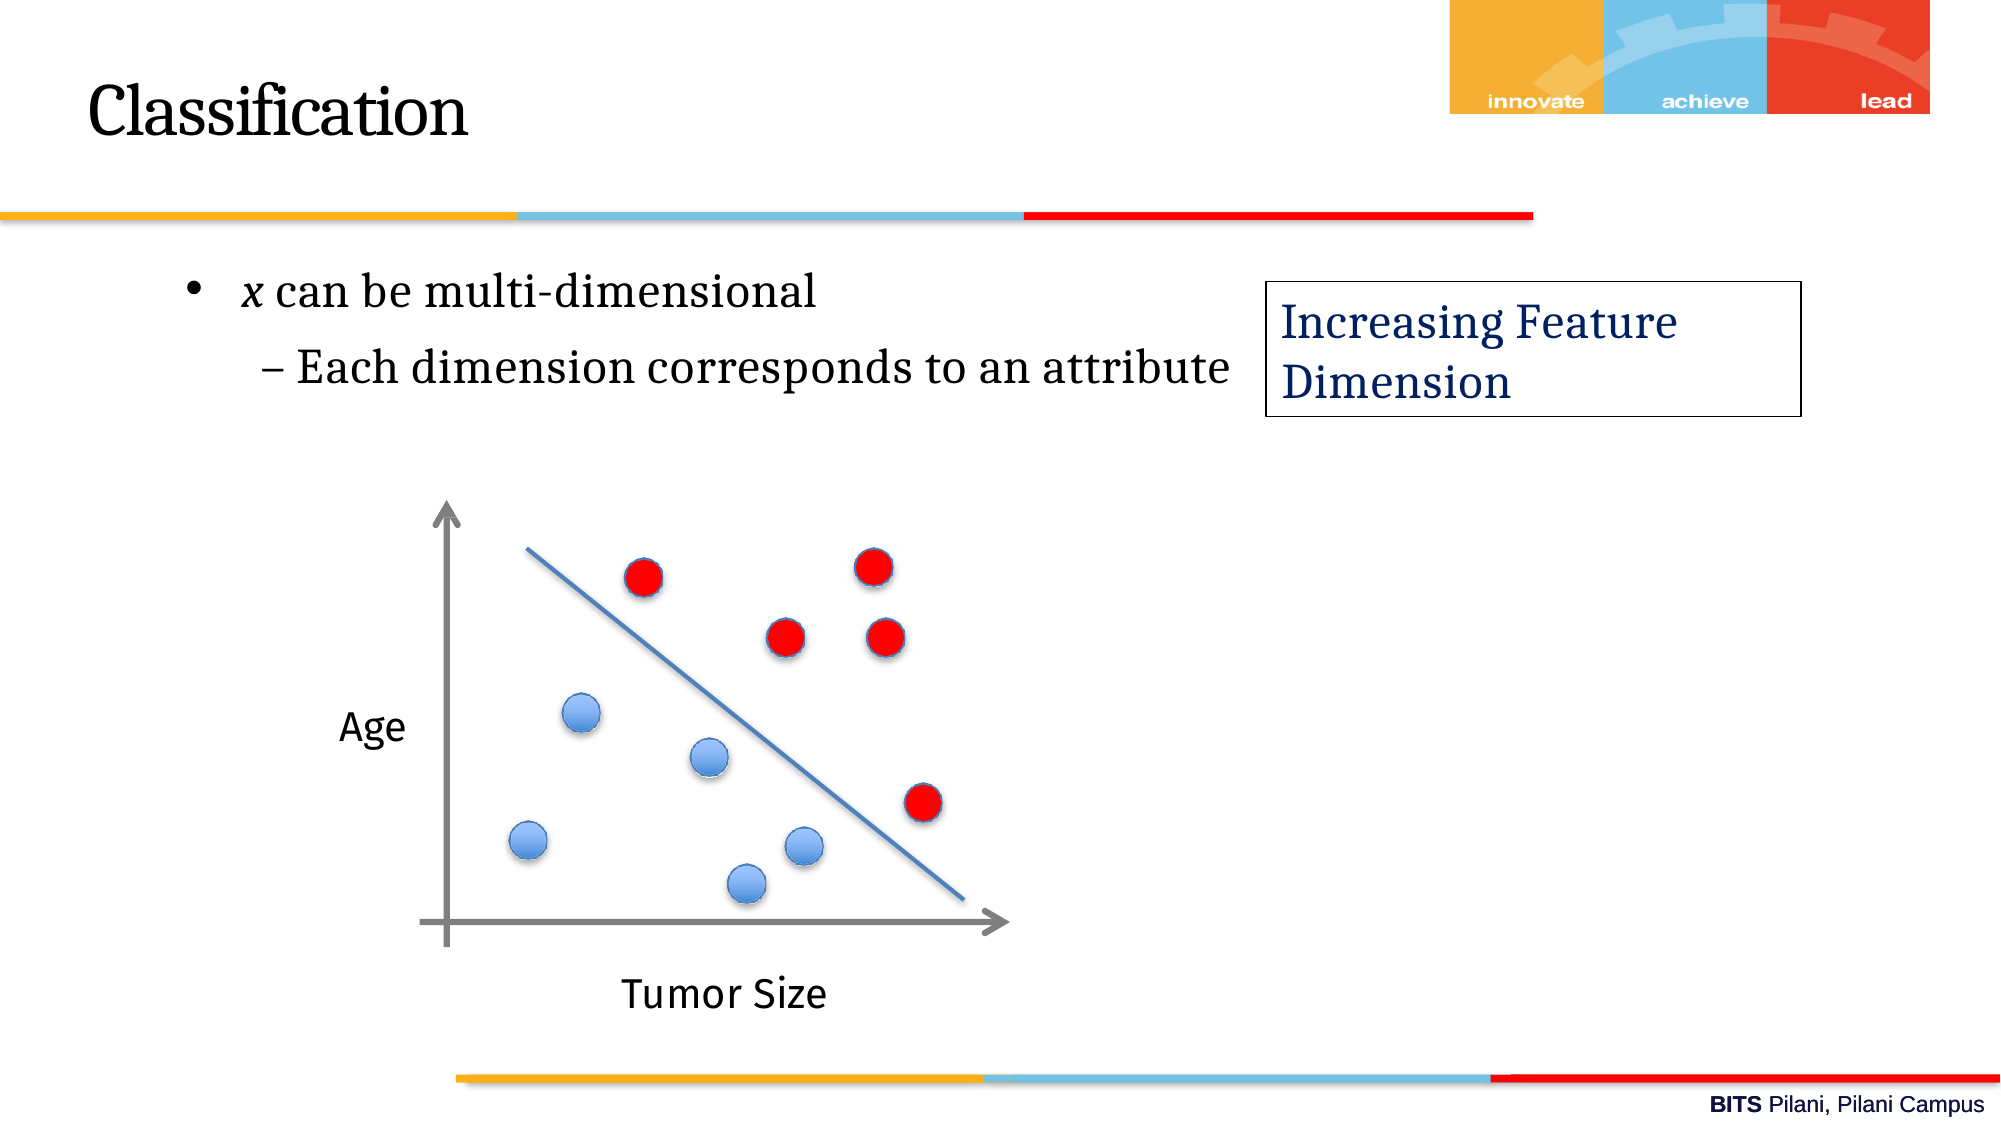

Classification
x can be multi-dimensional
– Each dimension corresponds to an attribute

Increasing Feature Dimension

Age

Tumor Size